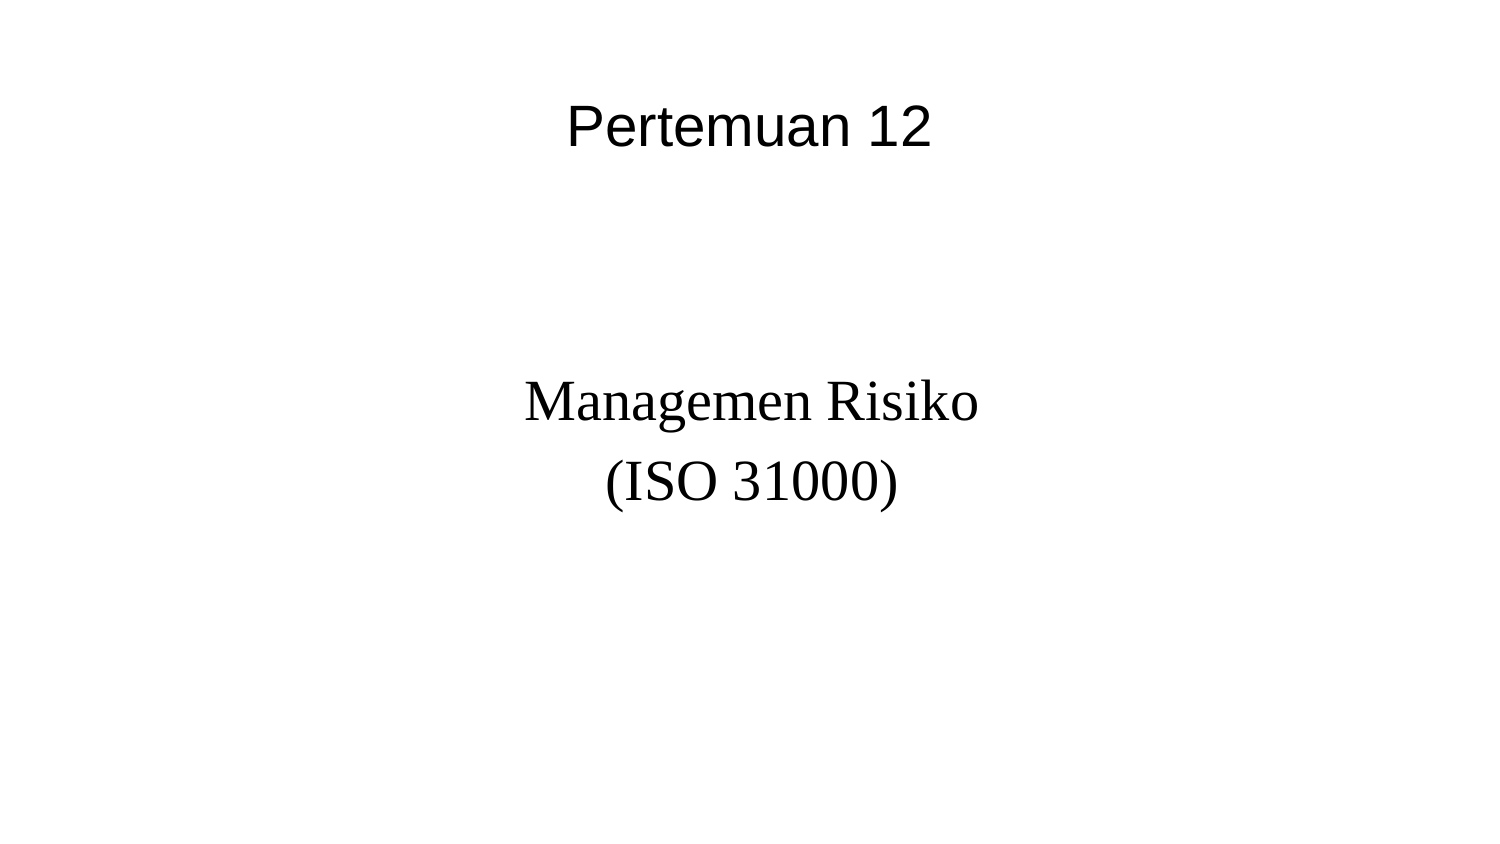

# Pertemuan 12
Managemen Risiko
(ISO 31000)